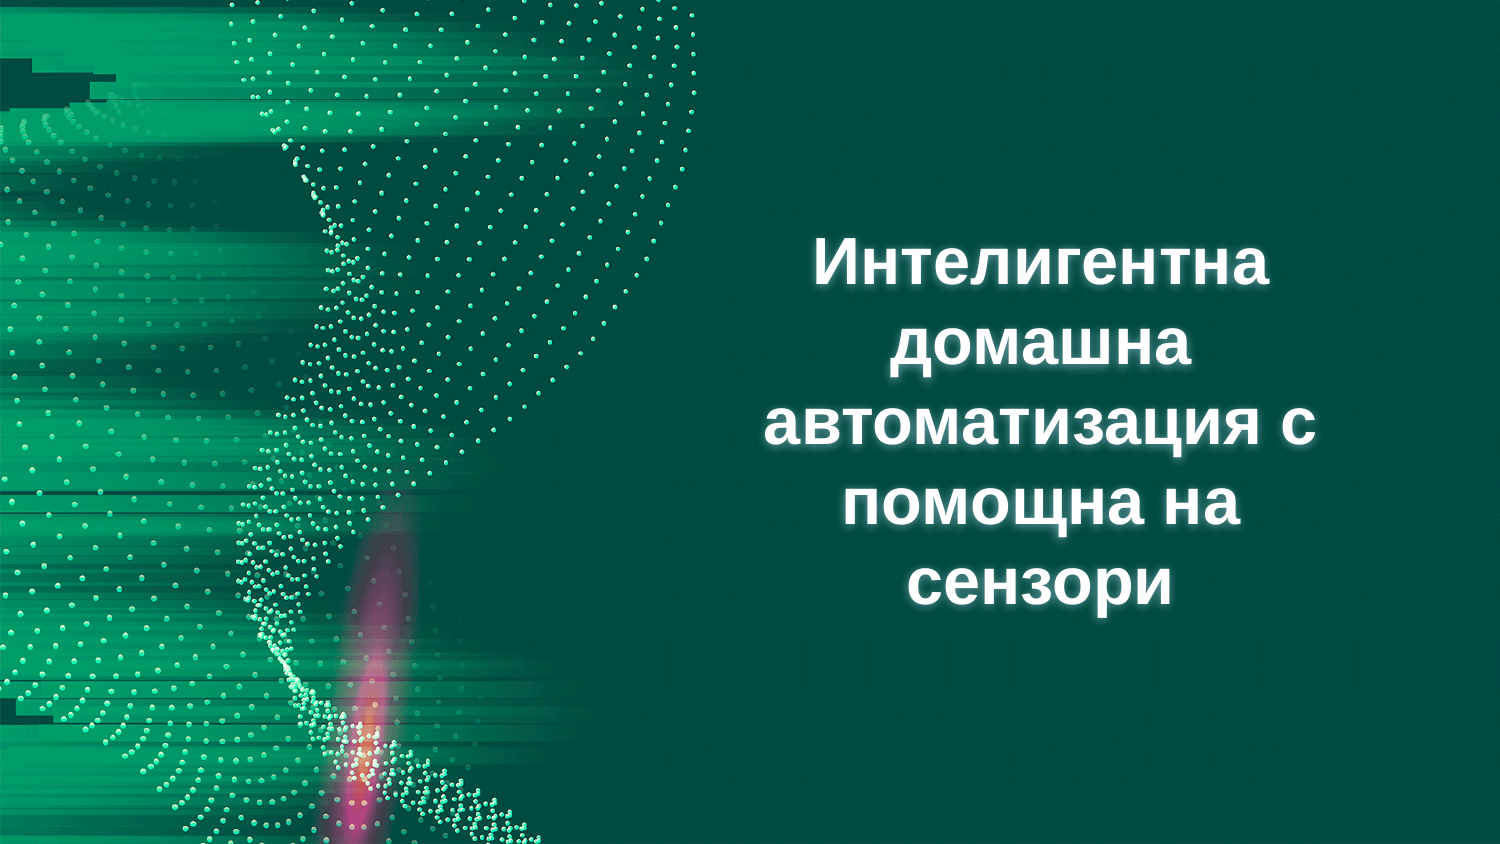

# Интелигентна домашна автоматизация с помощна на сензори